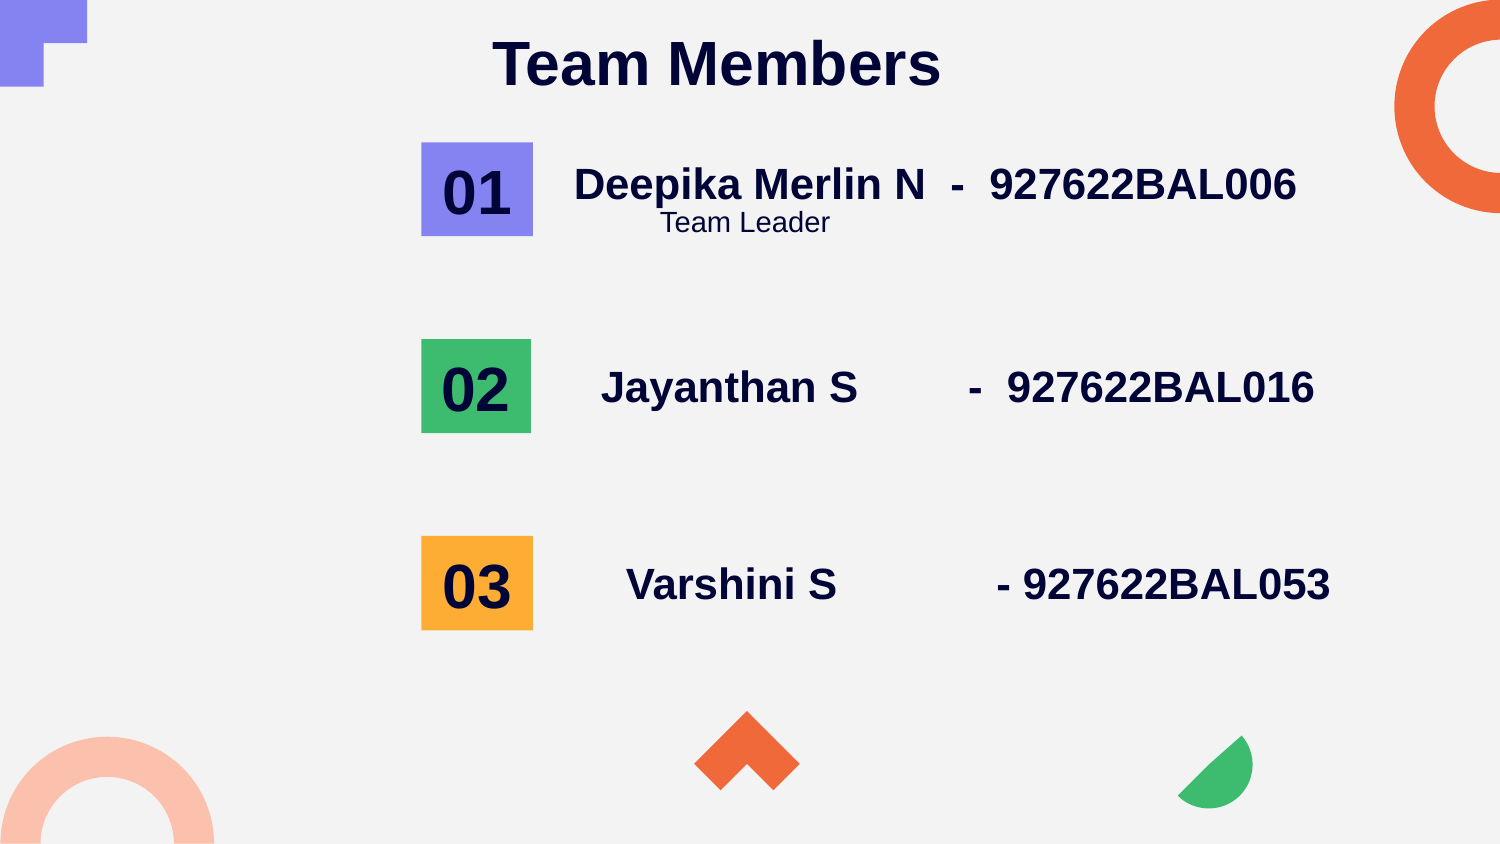

Team Members
01
Deepika Merlin N  -  927622BAL006
Team Leader
02
Jayanthan S         -  927622BAL016
# 03
Varshini S             - 927622BAL053